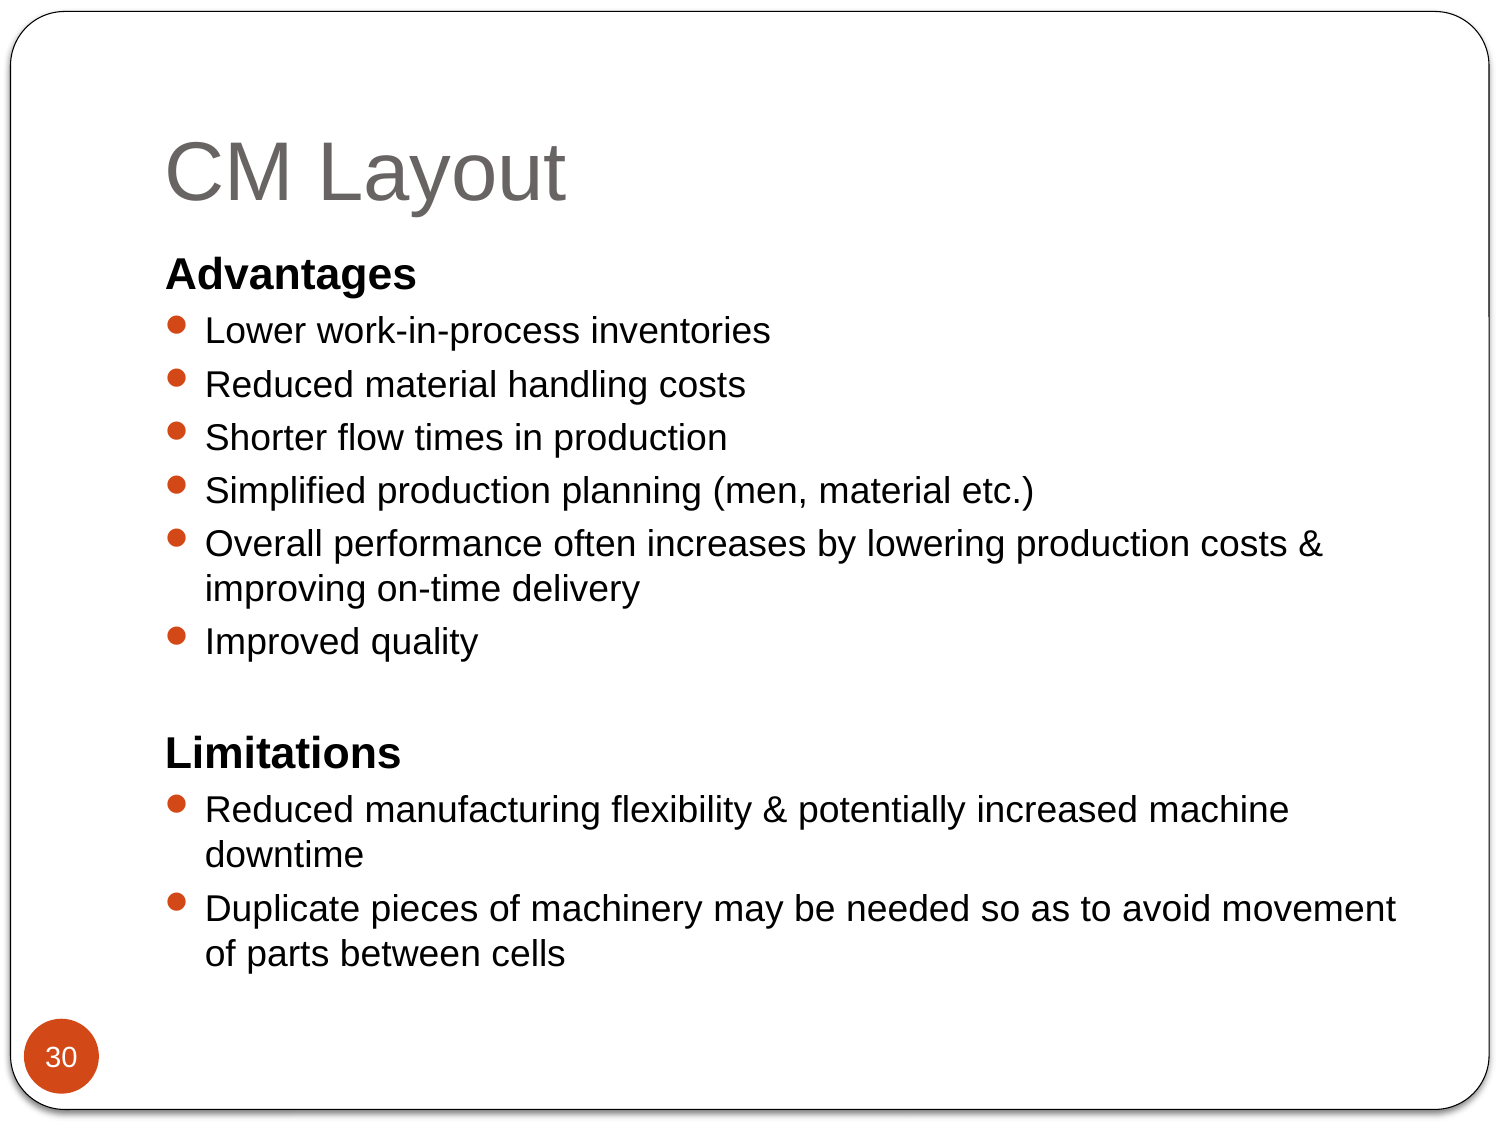

# CM Layout
Advantages
Lower work-in-process inventories
Reduced material handling costs
Shorter flow times in production
Simplified production planning (men, material etc.)
Overall performance often increases by lowering production costs & improving on-time delivery
Improved quality

Limitations
Reduced manufacturing flexibility & potentially increased machine downtime
Duplicate pieces of machinery may be needed so as to avoid movement of parts between cells

30